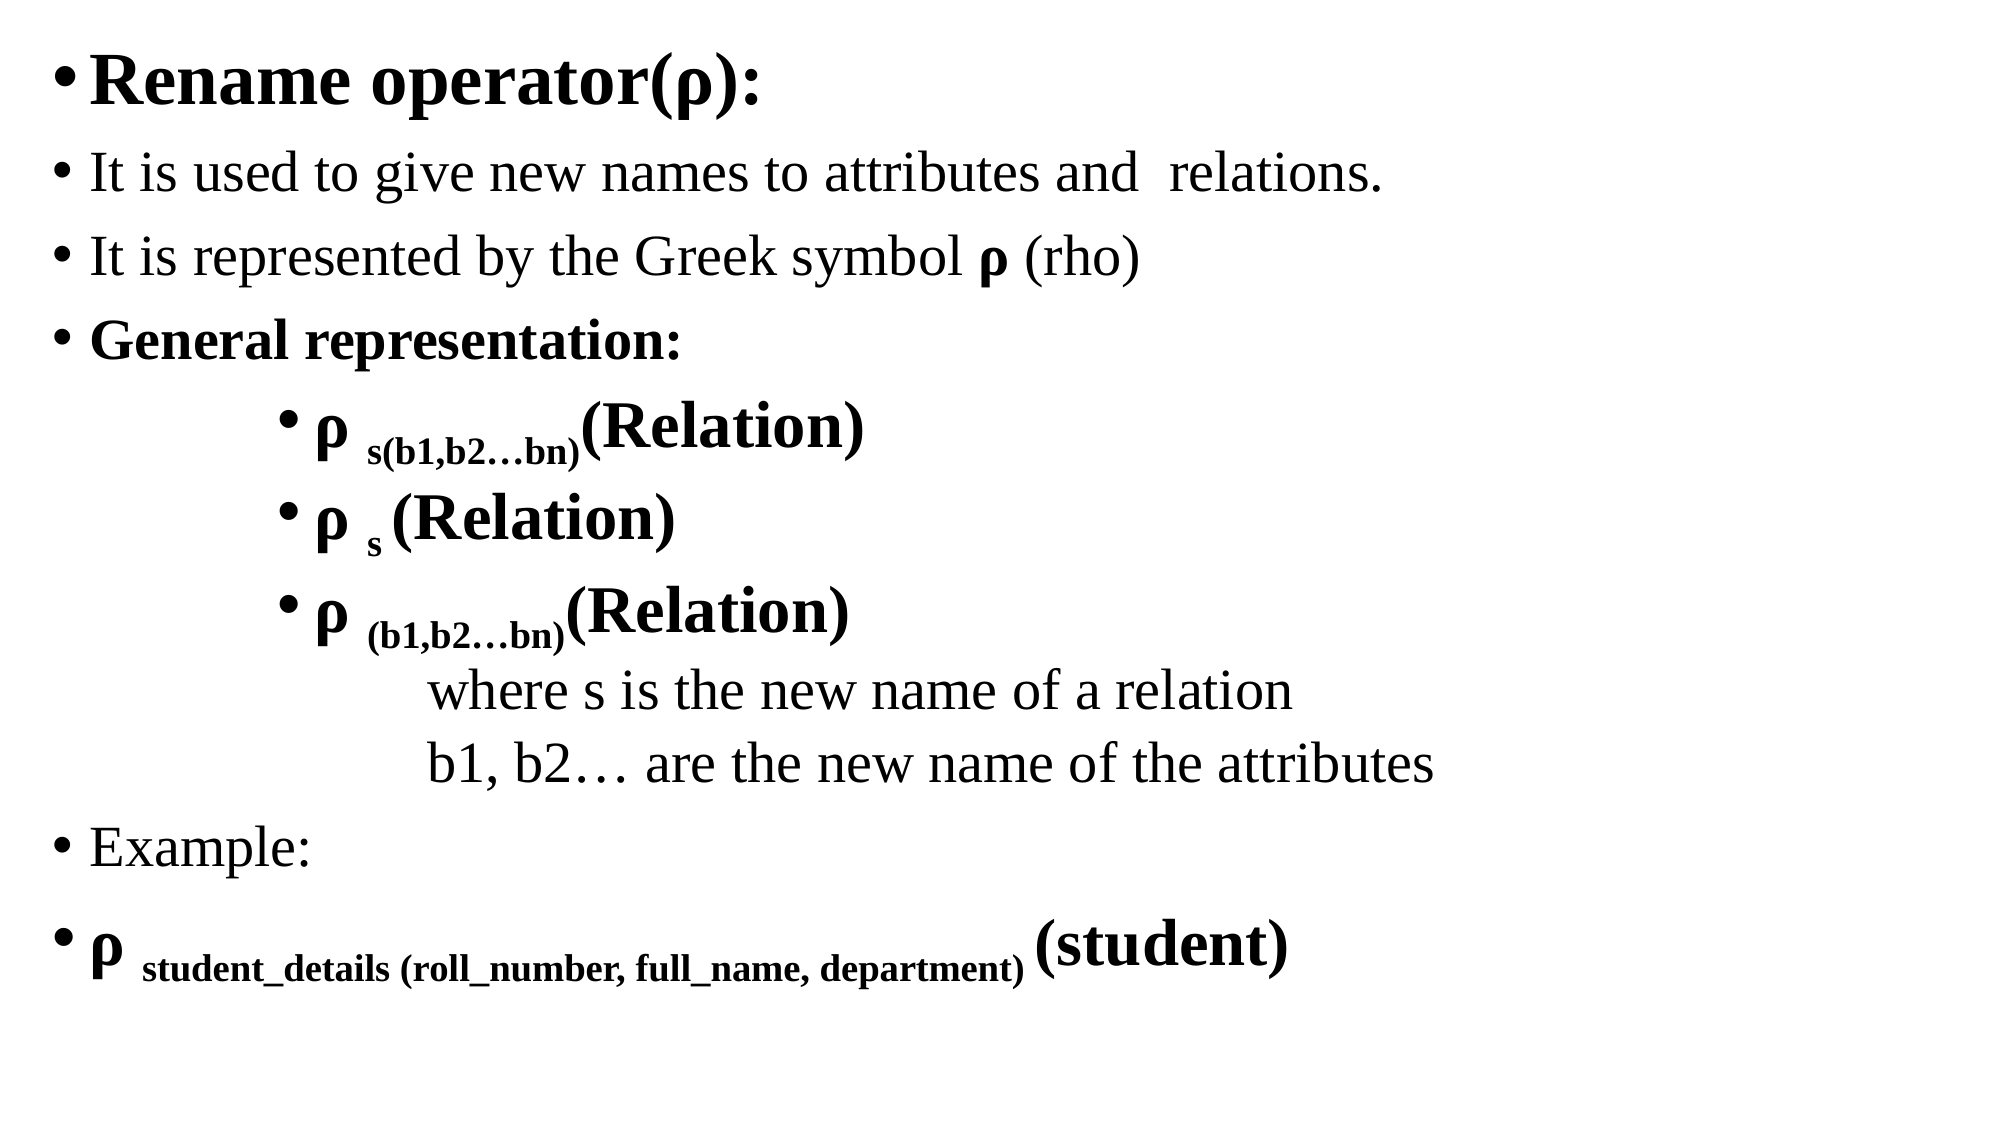

Rename operator(ρ):
It is used to give new names to attributes and  relations.
It is represented by the Greek symbol ρ (rho)
General representation:
ρ s(b1,b2…bn)(Relation)
ρ s (Relation)
ρ (b1,b2…bn)(Relation)
where s is the new name of a relation
b1, b2… are the new name of the attributes
Example:
ρ student_details (roll_number, full_name, department) (student)